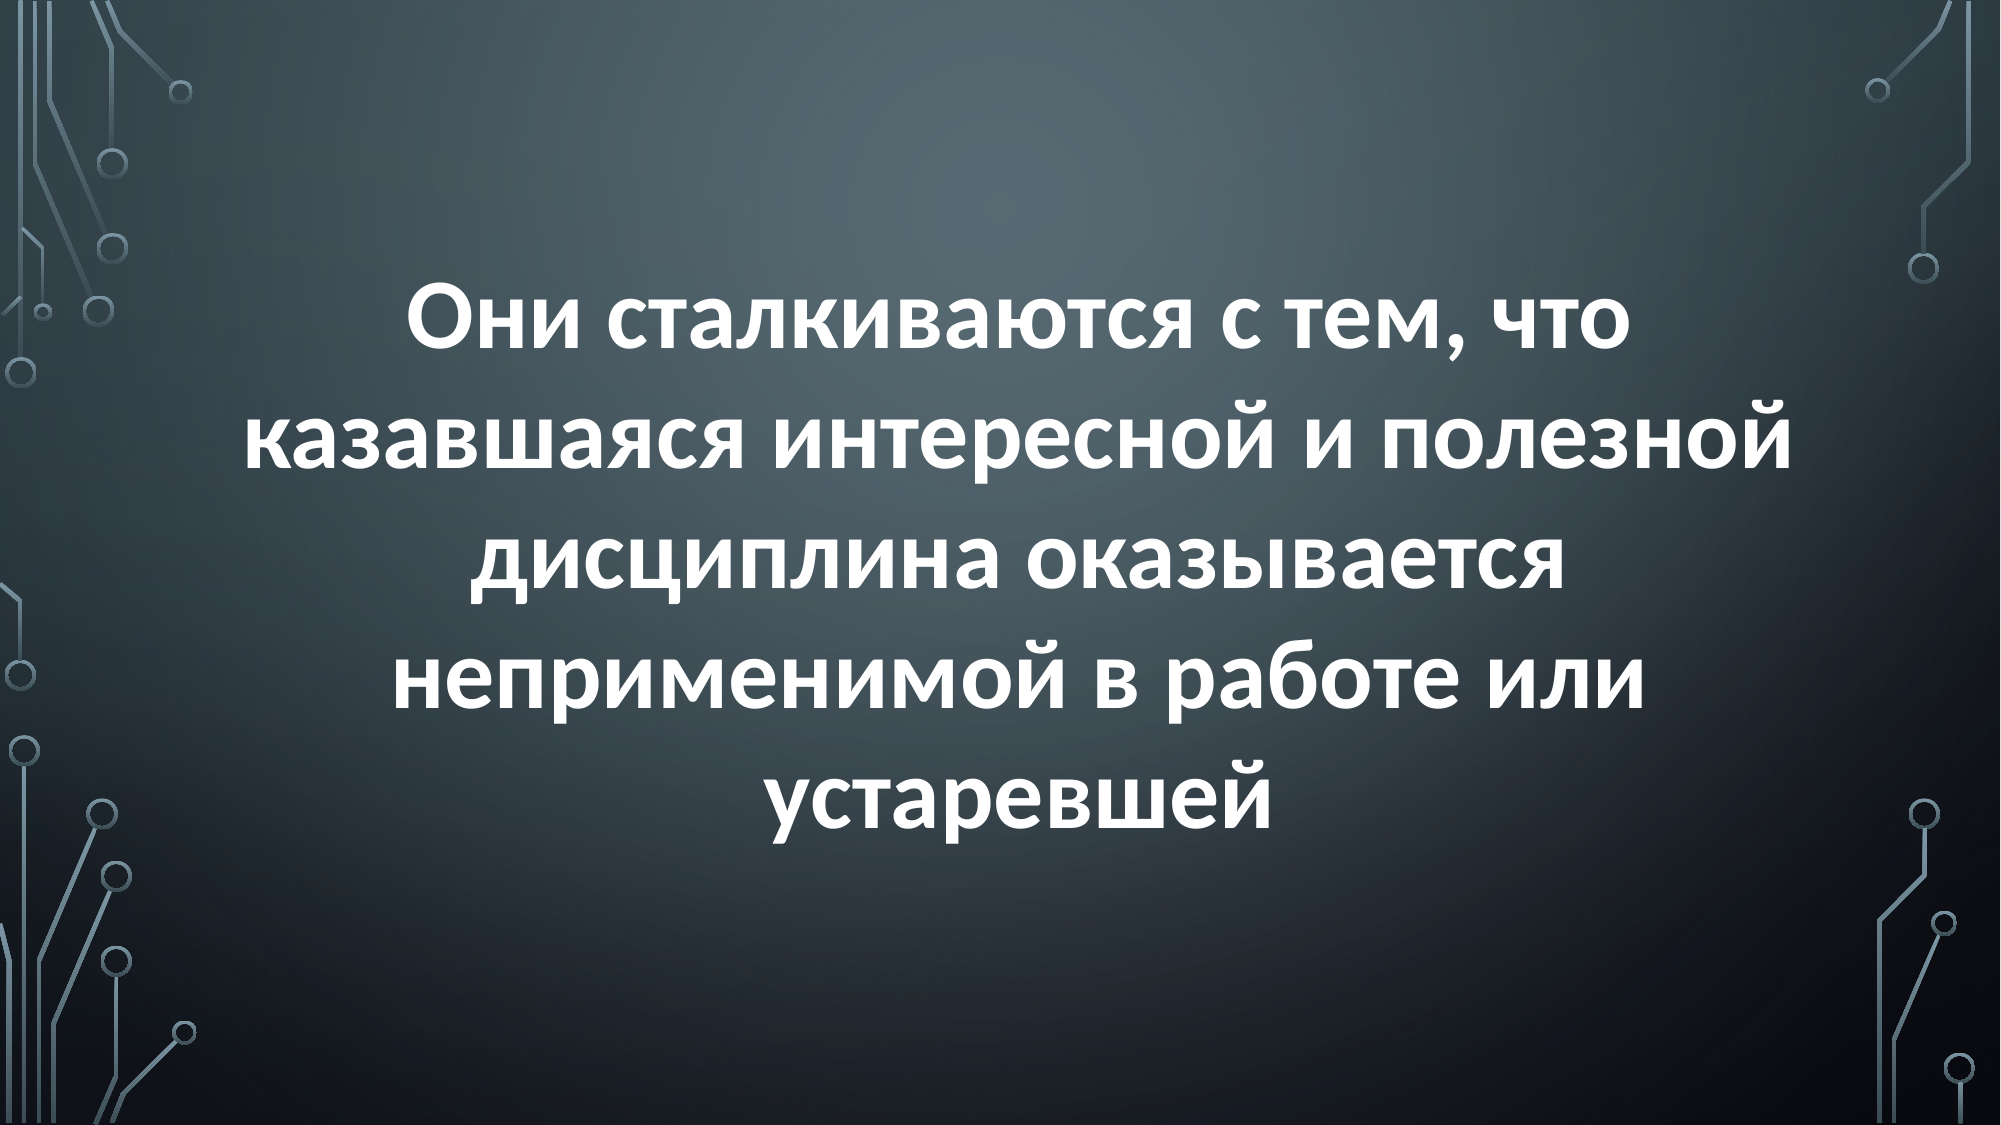

Они сталкиваются с тем, что казавшаяся интересной и полезной дисциплина оказывается неприменимой в работе или устаревшей